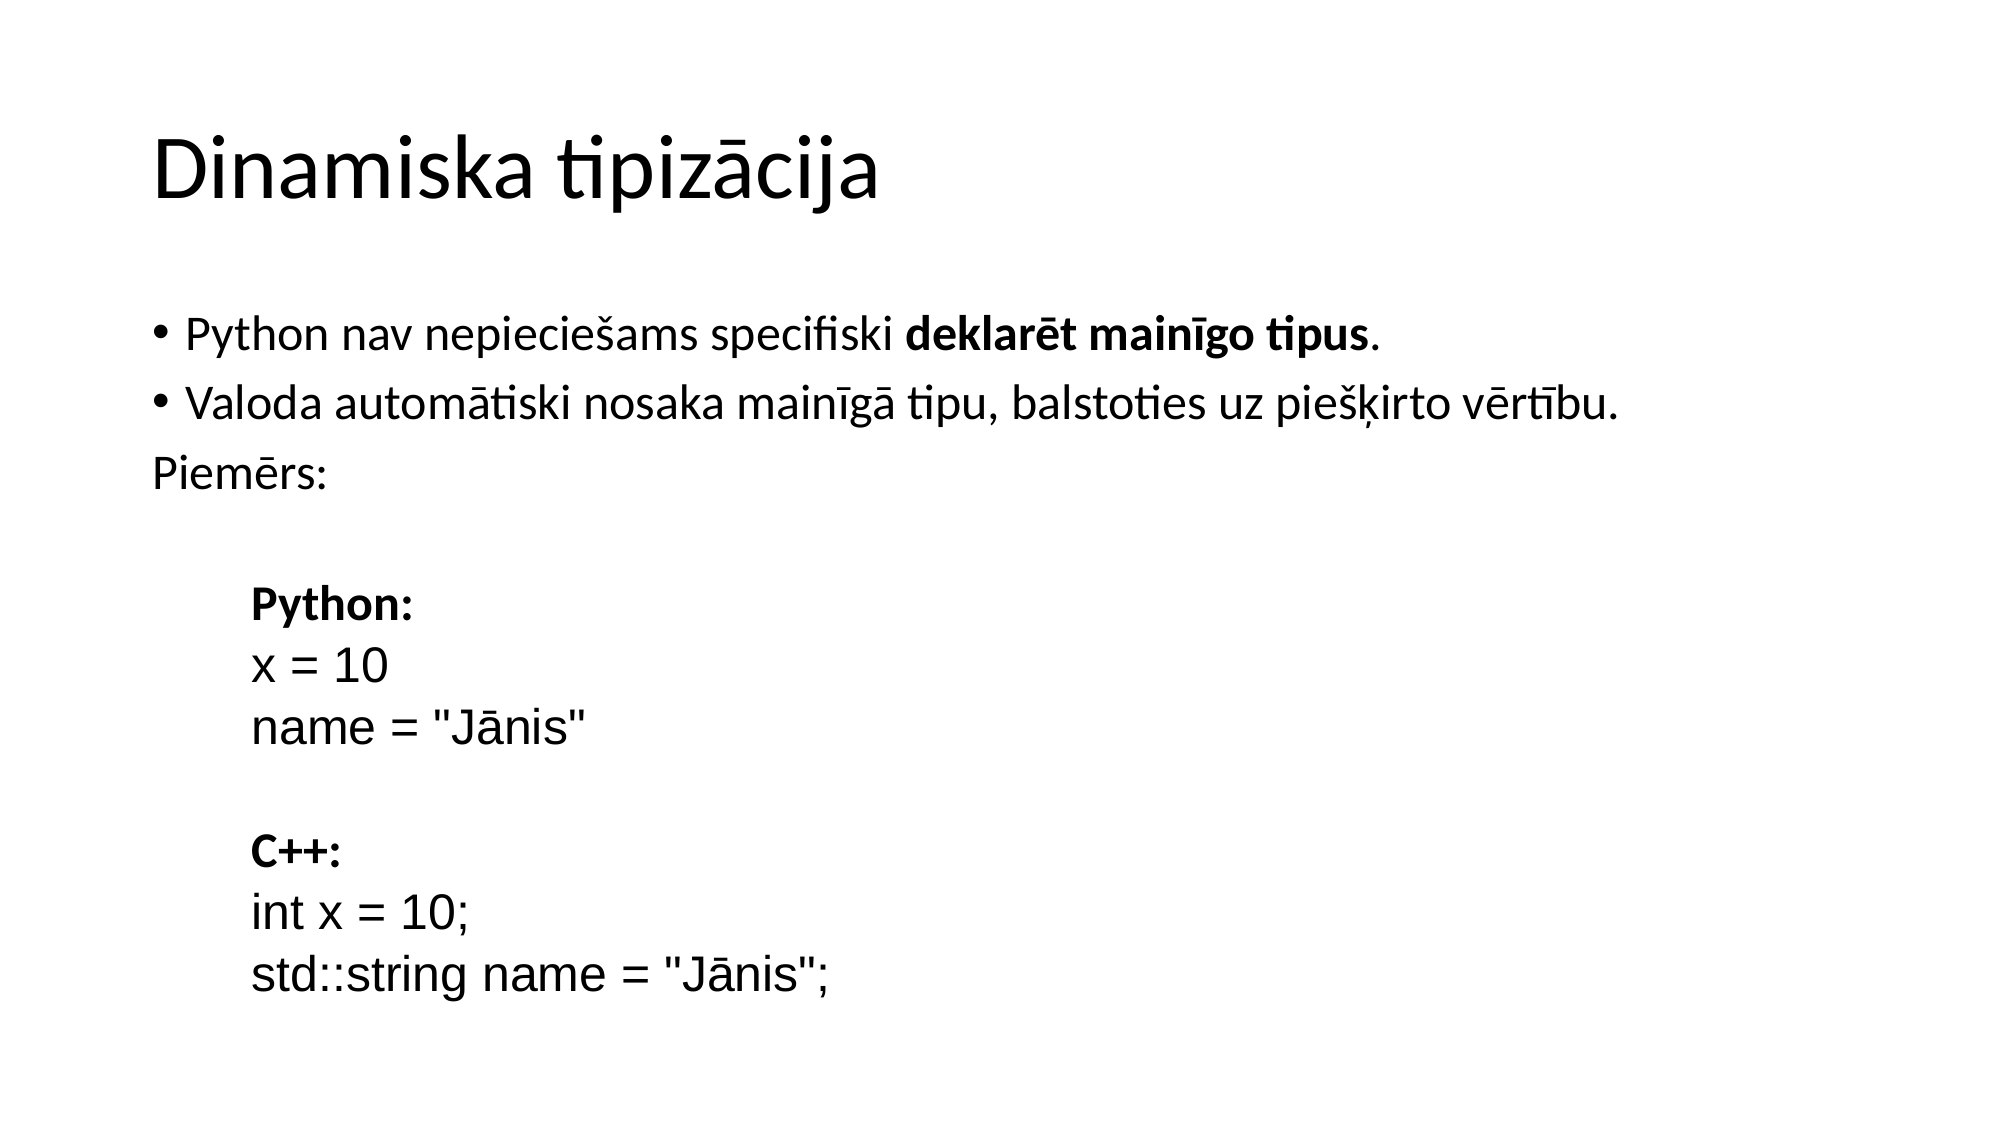

# Dinamiska tipizācija
Python nav nepieciešams specifiski deklarēt mainīgo tipus.
Valoda automātiski nosaka mainīgā tipu, balstoties uz piešķirto vērtību.
Piemērs:

Python:
x = 10
name = "Jānis"

C++:
int x = 10;
std::string name = "Jānis";